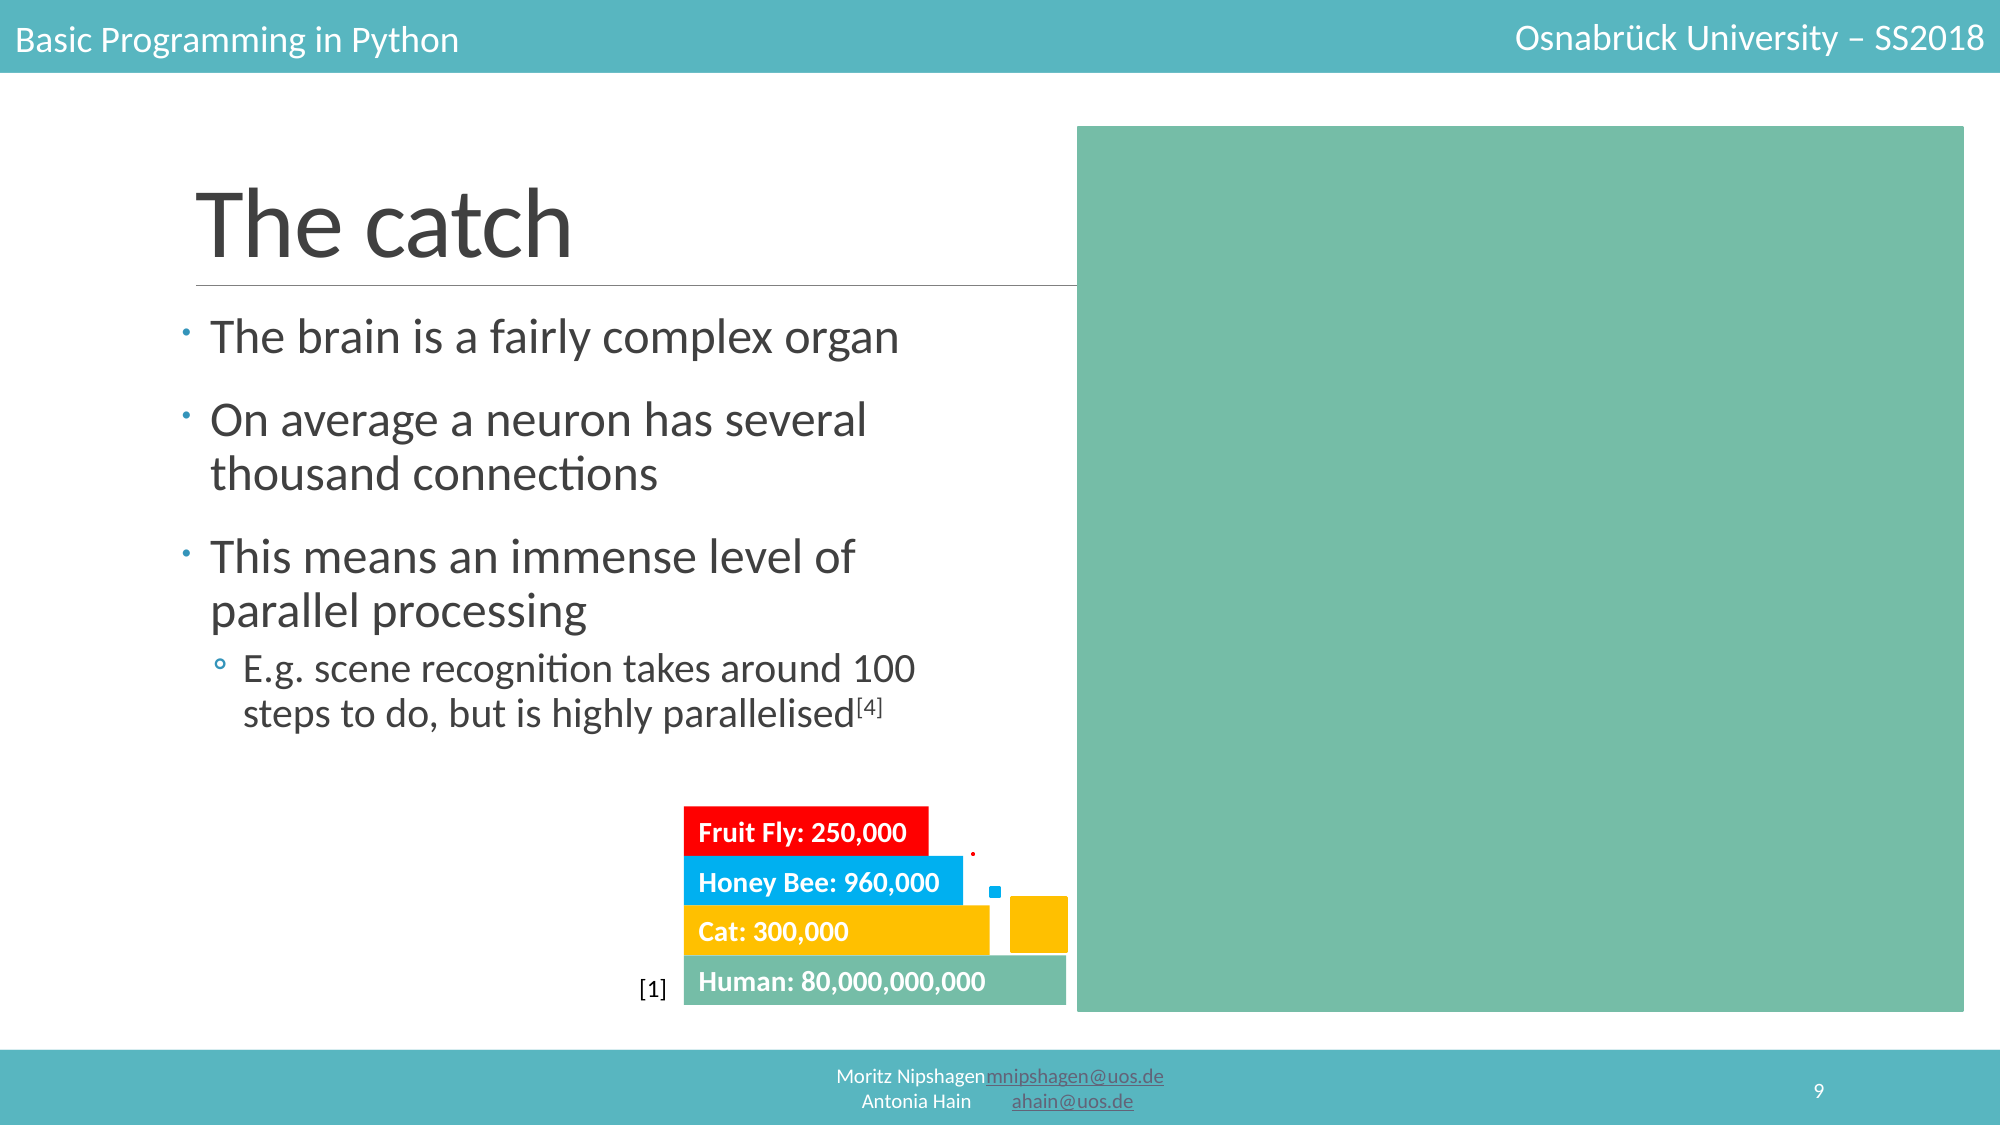

# The catch
The brain is a fairly complex organ
On average a neuron has several thousand connections
This means an immense level of parallel processing
E.g. scene recognition takes around 100 steps to do, but is highly parallelised[4]

Fruit Fly: 250,000

Honey Bee: 960,000

Cat: 300,000
Human: 80,000,000,000
[1]
9